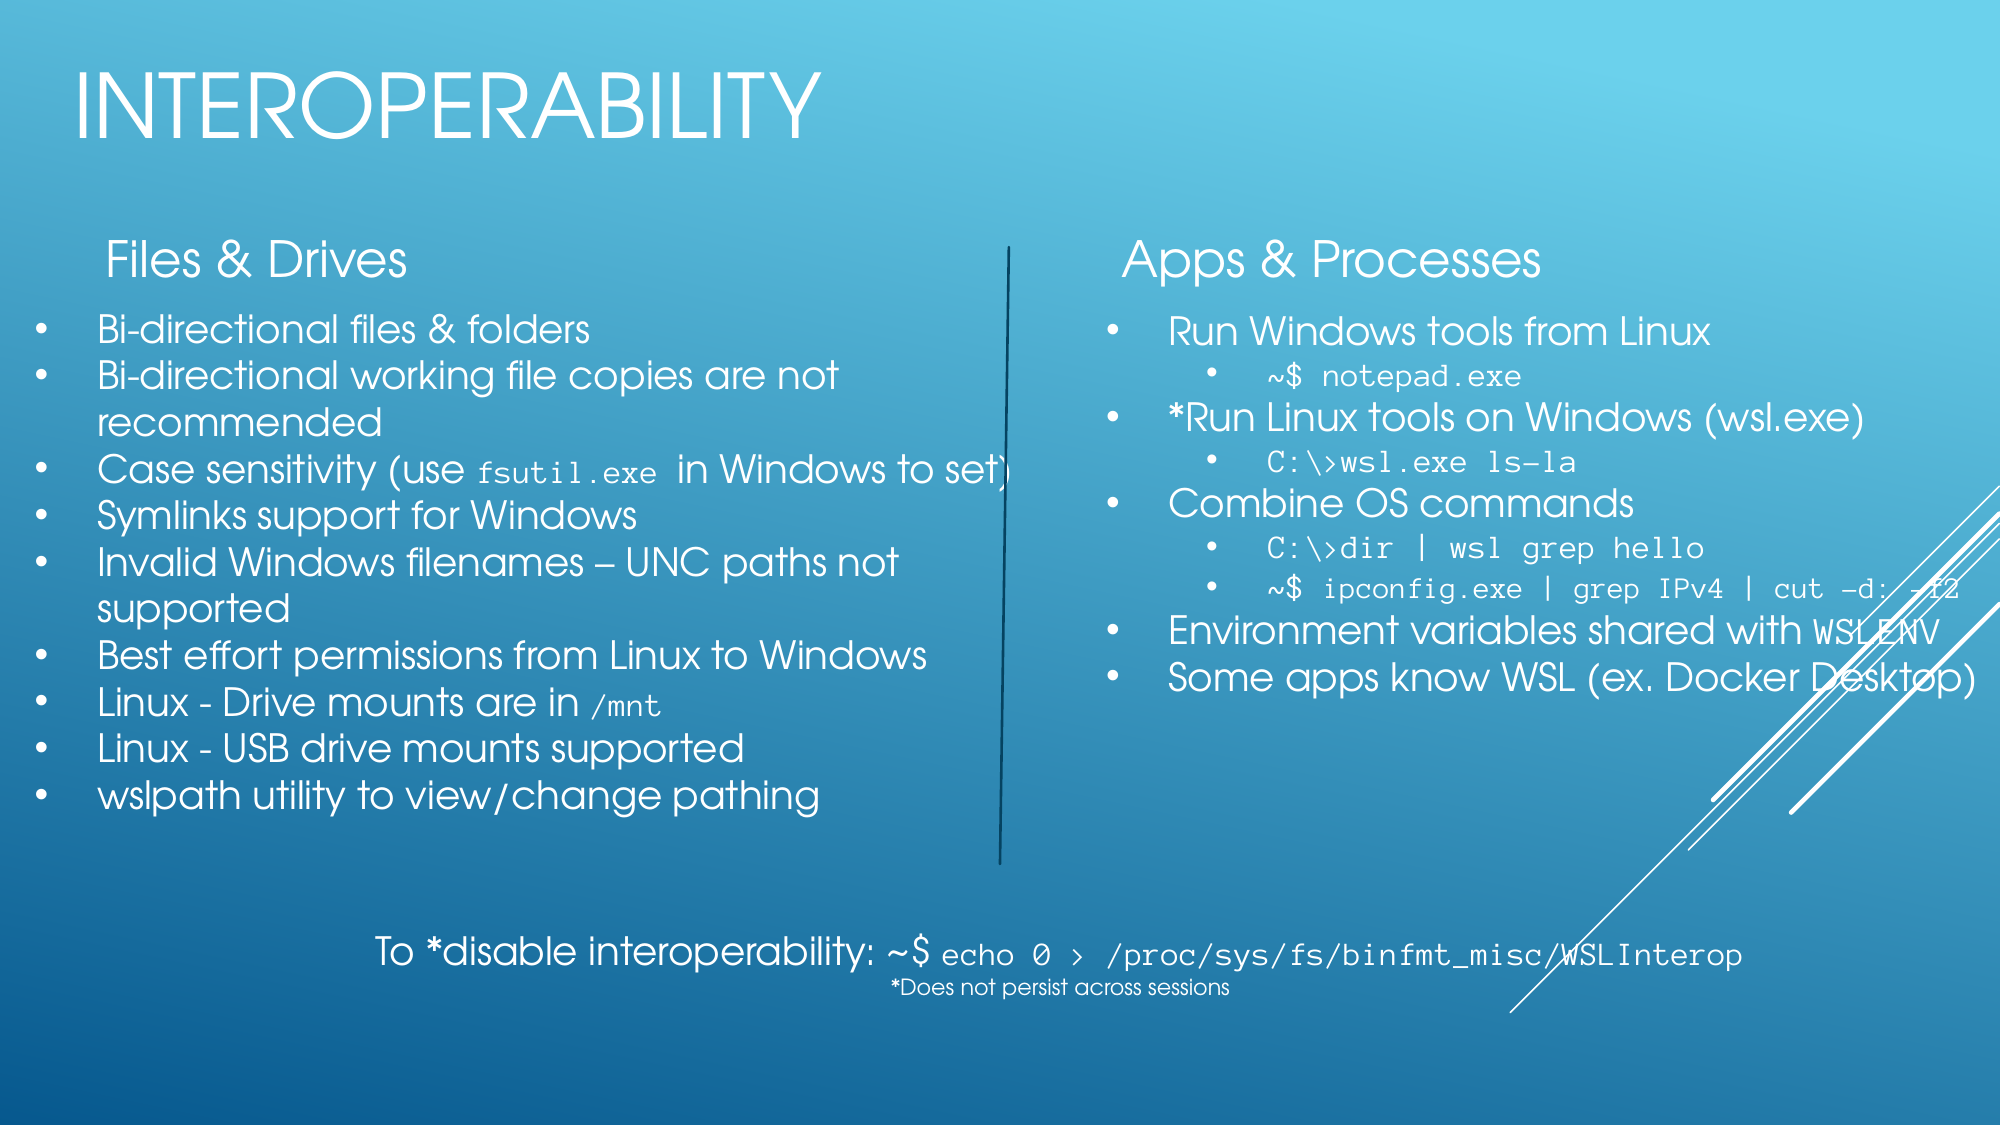

# Interoperability
Apps & Processes
Files & Drives
Bi-directional files & folders
Bi-directional working file copies are not recommended
Case sensitivity (use fsutil.exe in Windows to set)
Symlinks support for Windows
Invalid Windows filenames – UNC paths not supported
Best effort permissions from Linux to Windows
Linux - Drive mounts are in /mnt
Linux - USB drive mounts supported
wslpath utility to view/change pathing
Run Windows tools from Linux
~$ notepad.exe
*Run Linux tools on Windows (wsl.exe)
C:\>wsl.exe ls-la
Combine OS commands
C:\>dir | wsl grep hello
~$ ipconfig.exe | grep IPv4 | cut -d: -f2
Environment variables shared with WSLENV
Some apps know WSL (ex. Docker Desktop)
To *disable interoperability: ~$ echo 0 > /proc/sys/fs/binfmt_misc/WSLInterop
*Does not persist across sessions